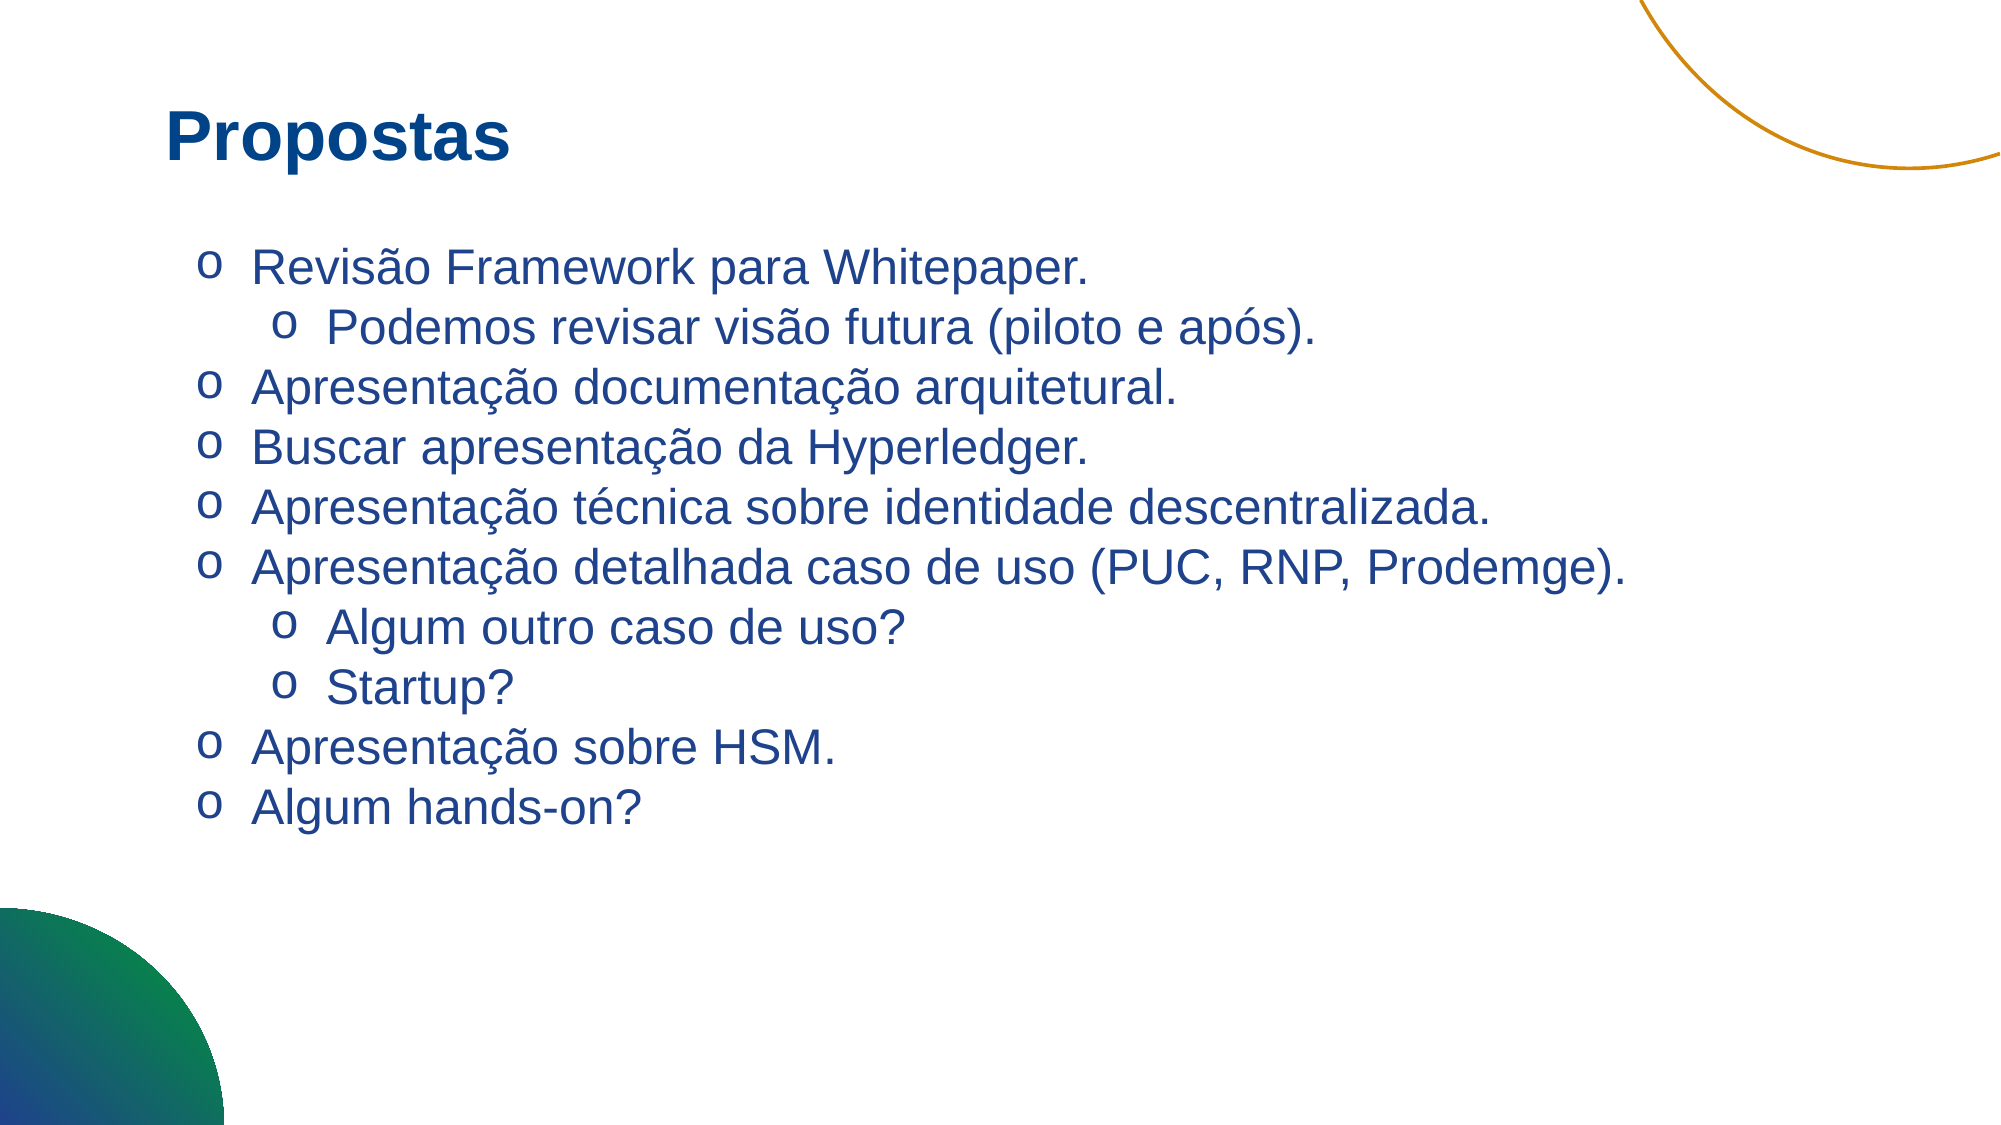

Propostas
Revisão Framework para Whitepaper.
Podemos revisar visão futura (piloto e após).
Apresentação documentação arquitetural.
Buscar apresentação da Hyperledger.
Apresentação técnica sobre identidade descentralizada.
Apresentação detalhada caso de uso (PUC, RNP, Prodemge).
Algum outro caso de uso?
Startup?
Apresentação sobre HSM.
Algum hands-on?